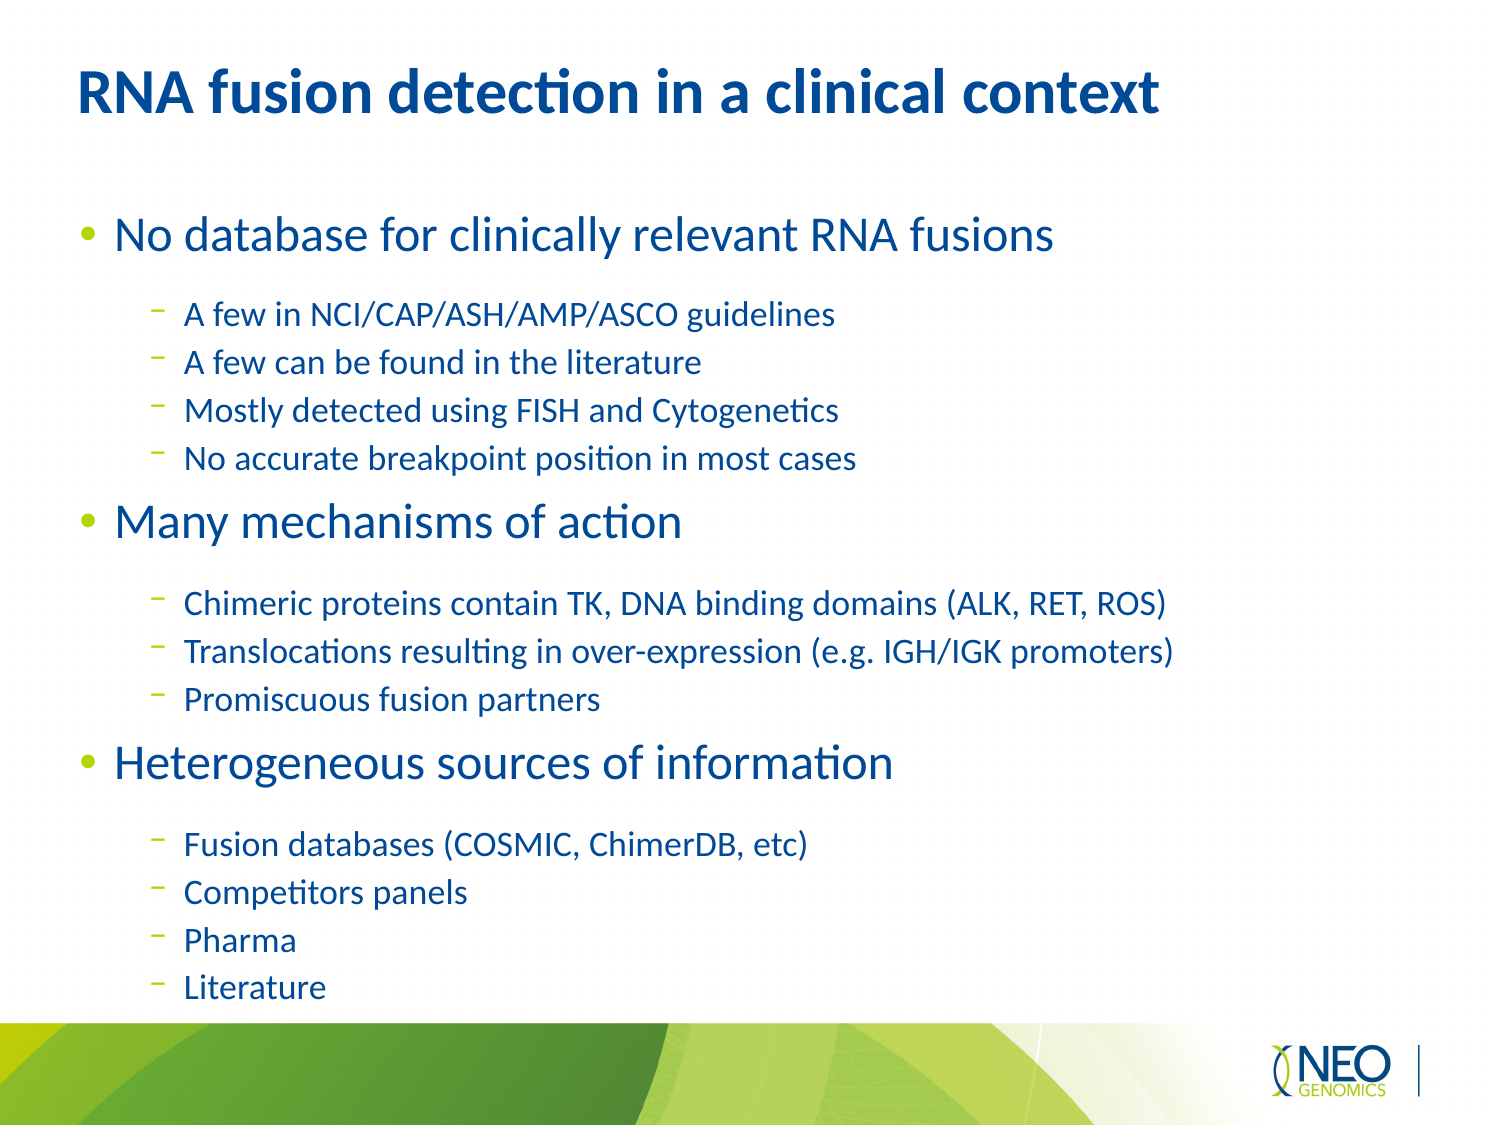

# RNA fusion detection in a clinical context
No database for clinically relevant RNA fusions

A few in NCI/CAP/ASH/AMP/ASCO guidelines
A few can be found in the literature
Mostly detected using FISH and Cytogenetics
No accurate breakpoint position in most cases
Many mechanisms of action

Chimeric proteins contain TK, DNA binding domains (ALK, RET, ROS)
Translocations resulting in over-expression (e.g. IGH/IGK promoters)
Promiscuous fusion partners
Heterogeneous sources of information

Fusion databases (COSMIC, ChimerDB, etc)
Competitors panels
Pharma
Literature